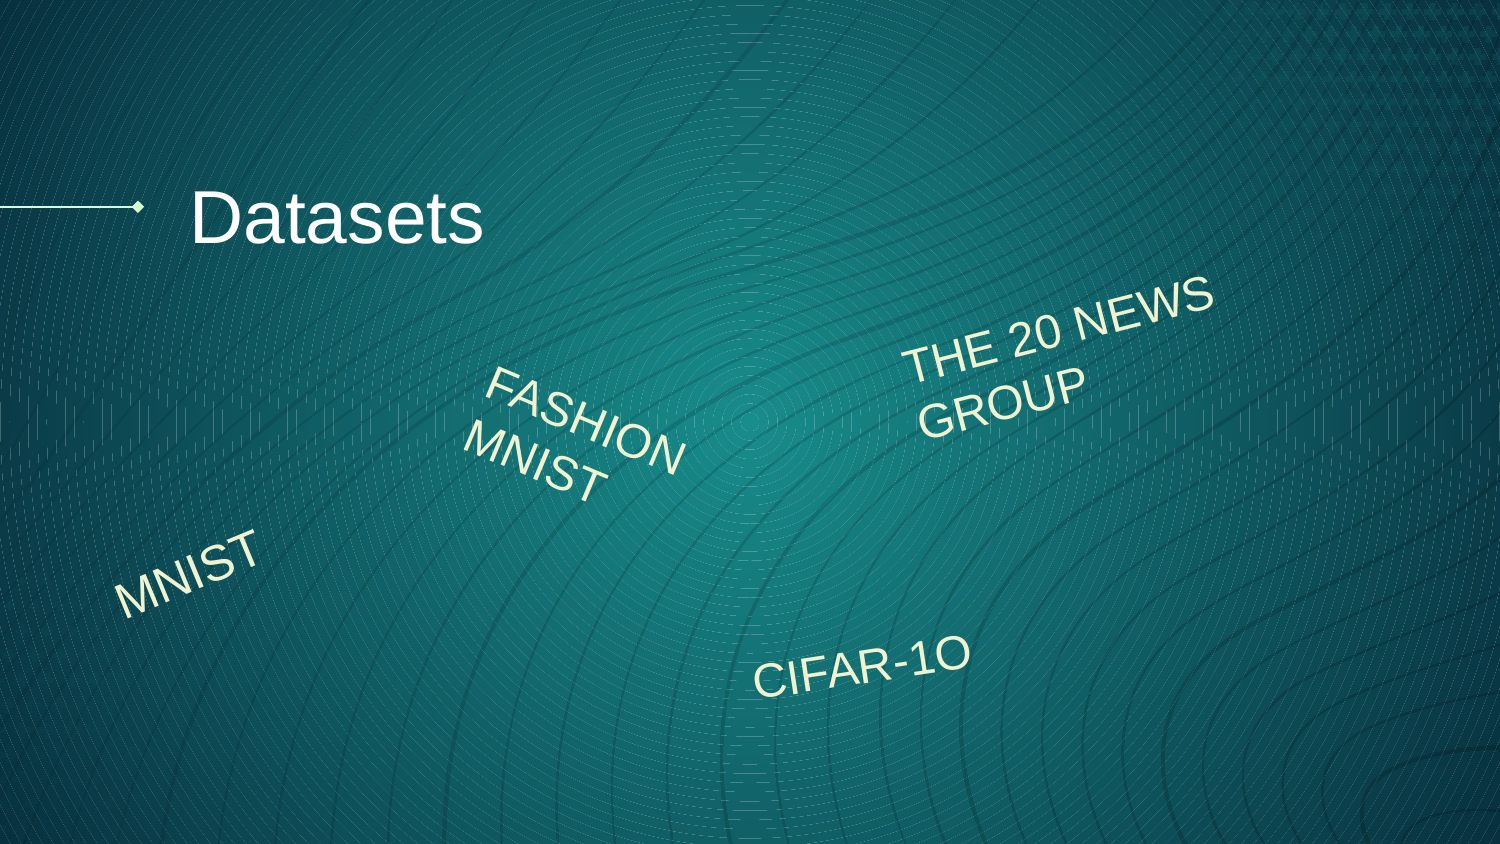

Datasets
THE 20 NEWS GROUP

FASHION MNIST
MNIST
CIFAR-1O